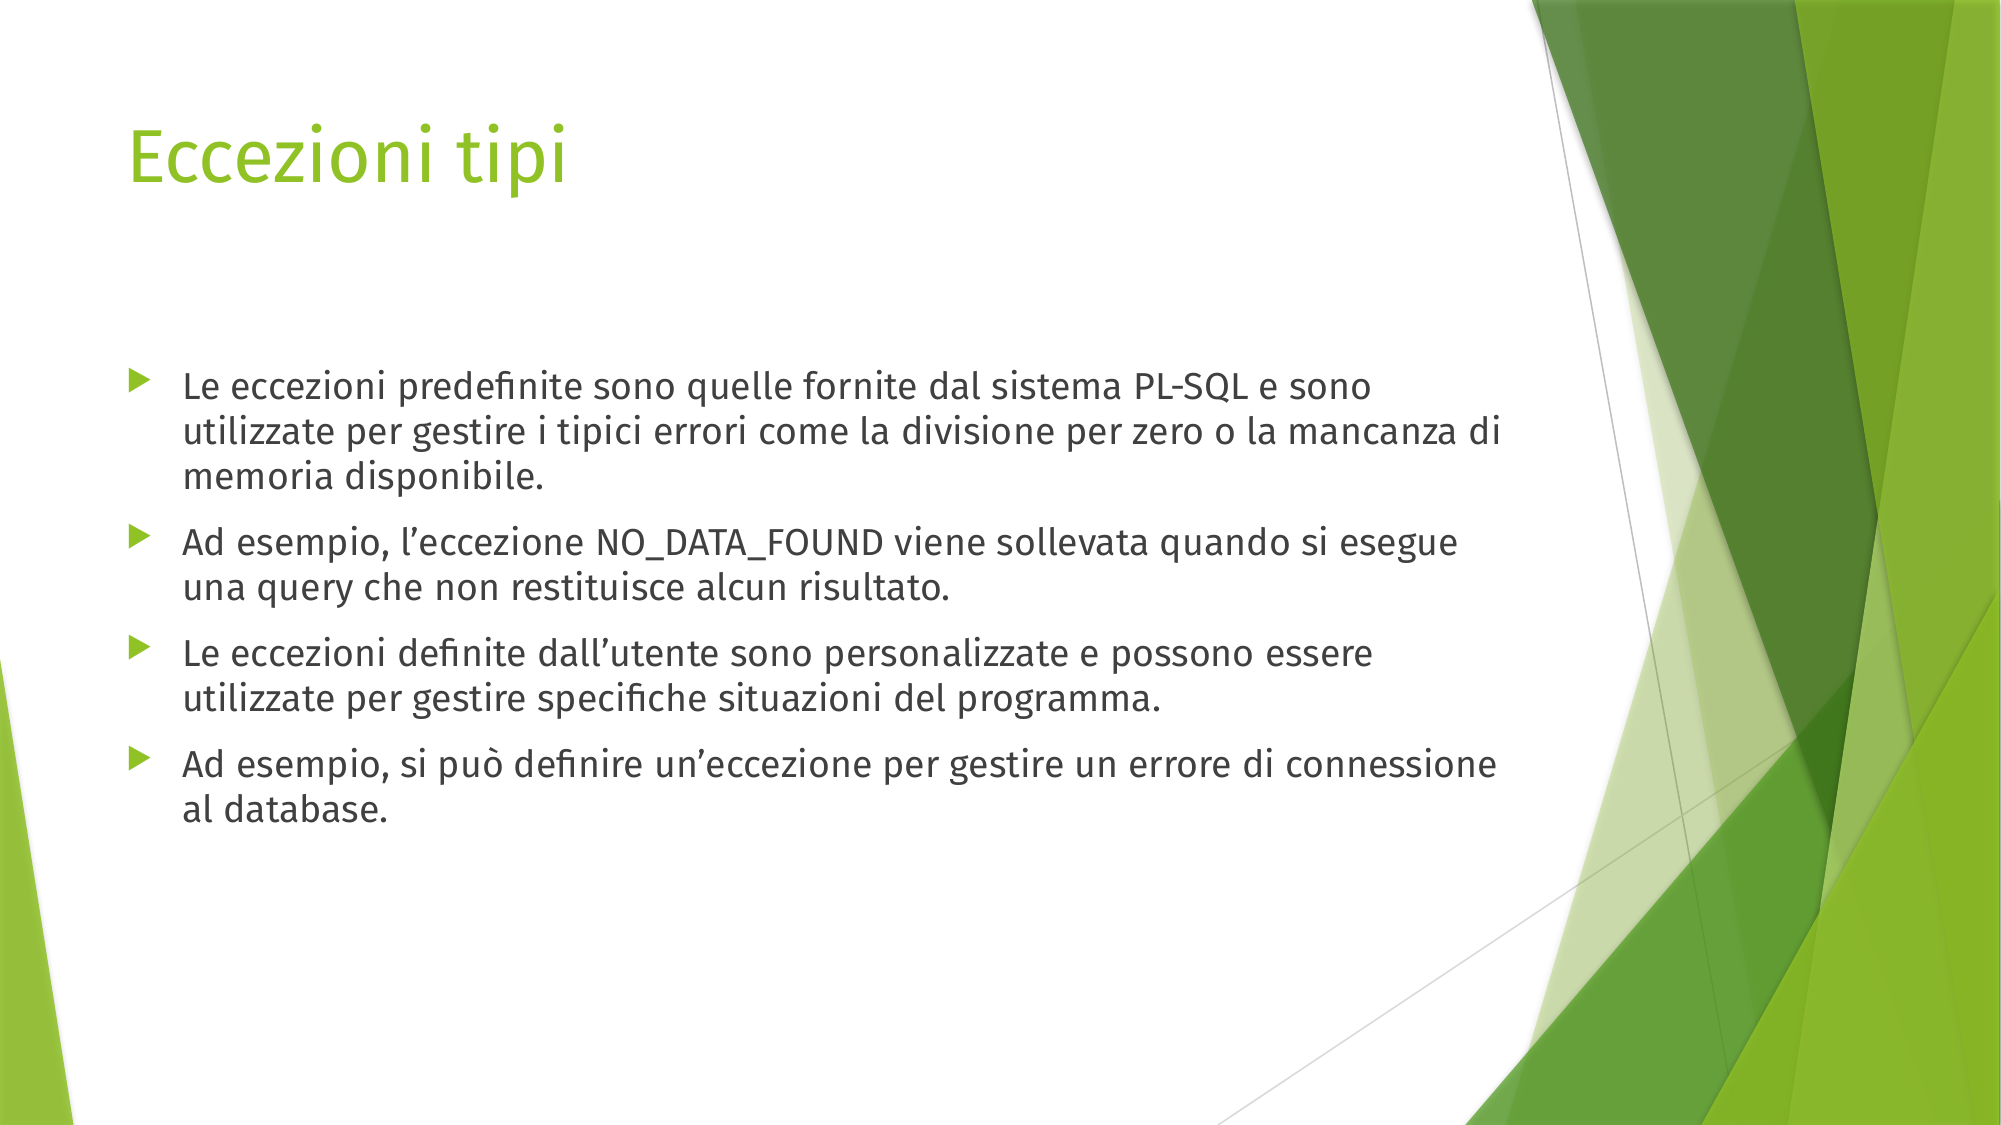

# Eccezioni tipi
Le eccezioni predefinite sono quelle fornite dal sistema PL-SQL e sono utilizzate per gestire i tipici errori come la divisione per zero o la mancanza di memoria disponibile.
Ad esempio, l’eccezione NO_DATA_FOUND viene sollevata quando si esegue una query che non restituisce alcun risultato.
Le eccezioni definite dall’utente sono personalizzate e possono essere utilizzate per gestire specifiche situazioni del programma.
Ad esempio, si può definire un’eccezione per gestire un errore di connessione al database.